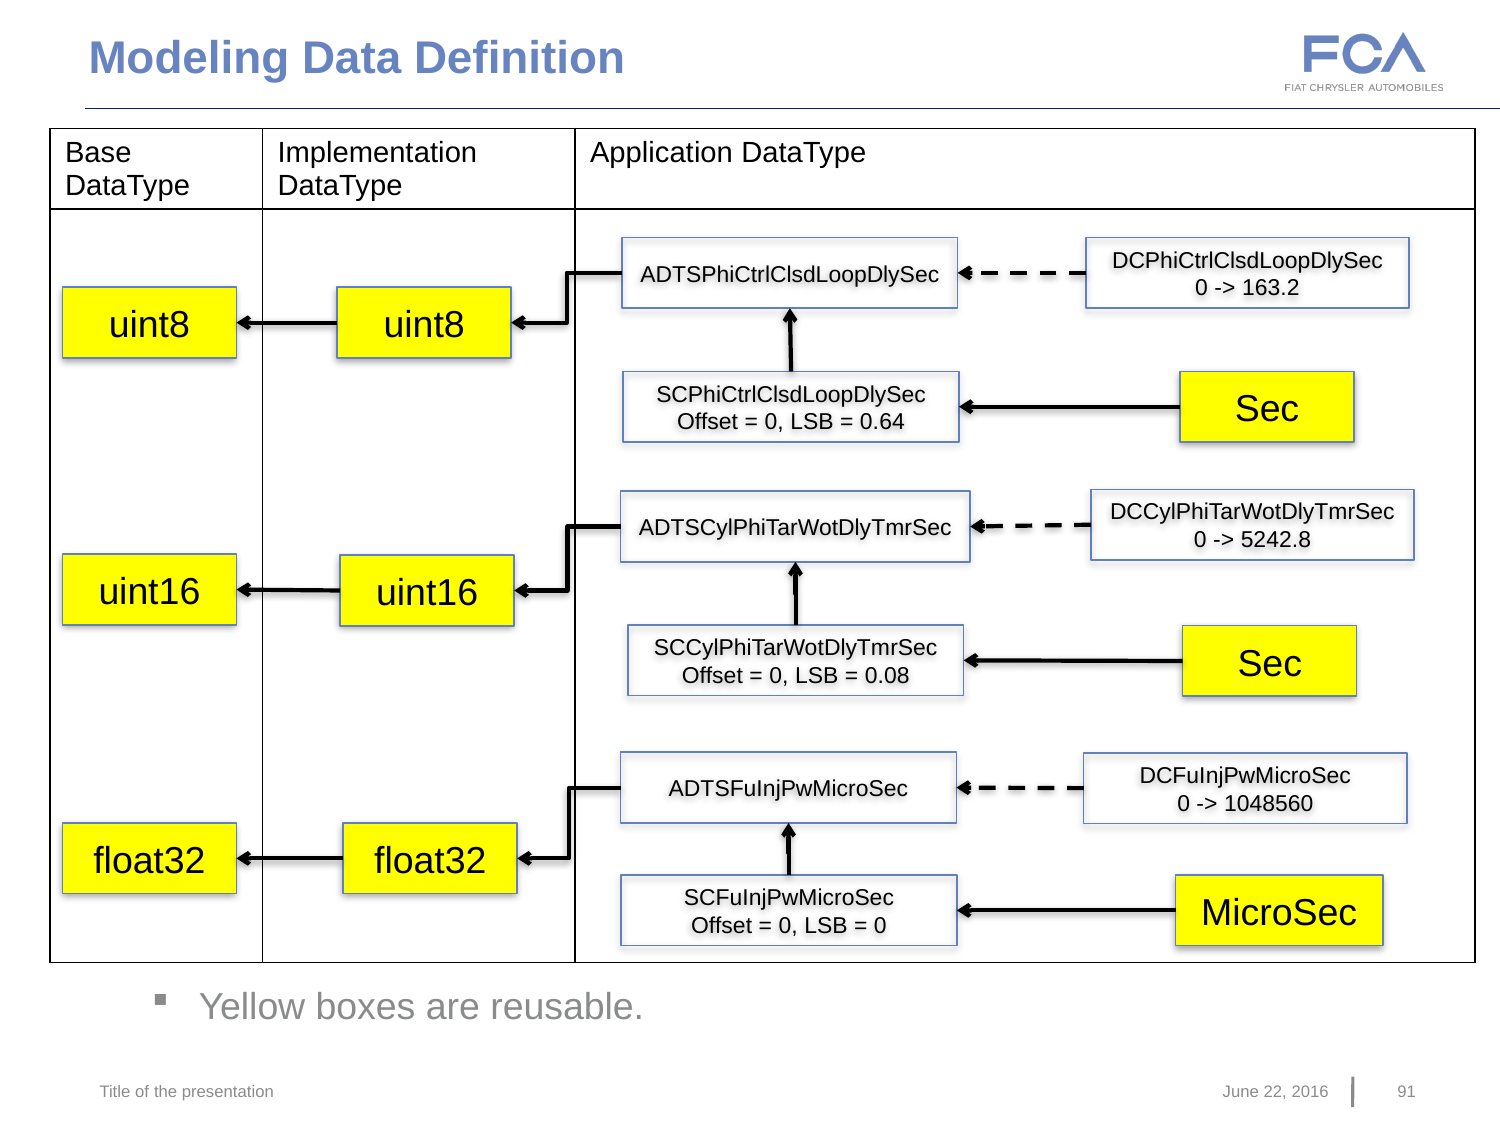

Modeling Data Definition
| Base DataType | Implementation DataType | Application DataType |
| --- | --- | --- |
|  |  |  |
DCPhiCtrlClsdLoopDlySec
0 -> 163.2
ADTSPhiCtrlClsdLoopDlySec
uint8
uint8
Sec
SCPhiCtrlClsdLoopDlySec
Offset = 0, LSB = 0.64
DCCylPhiTarWotDlyTmrSec
0 -> 5242.8
ADTSCylPhiTarWotDlyTmrSec
uint16
uint16
SCCylPhiTarWotDlyTmrSec
Offset = 0, LSB = 0.08
Sec
ADTSFuInjPwMicroSec
DCFuInjPwMicroSec
0 -> 1048560
float32
float32
MicroSec
SCFuInjPwMicroSec
Offset = 0, LSB = 0
Yellow boxes are reusable.
Title of the presentation
June 22, 2016
91